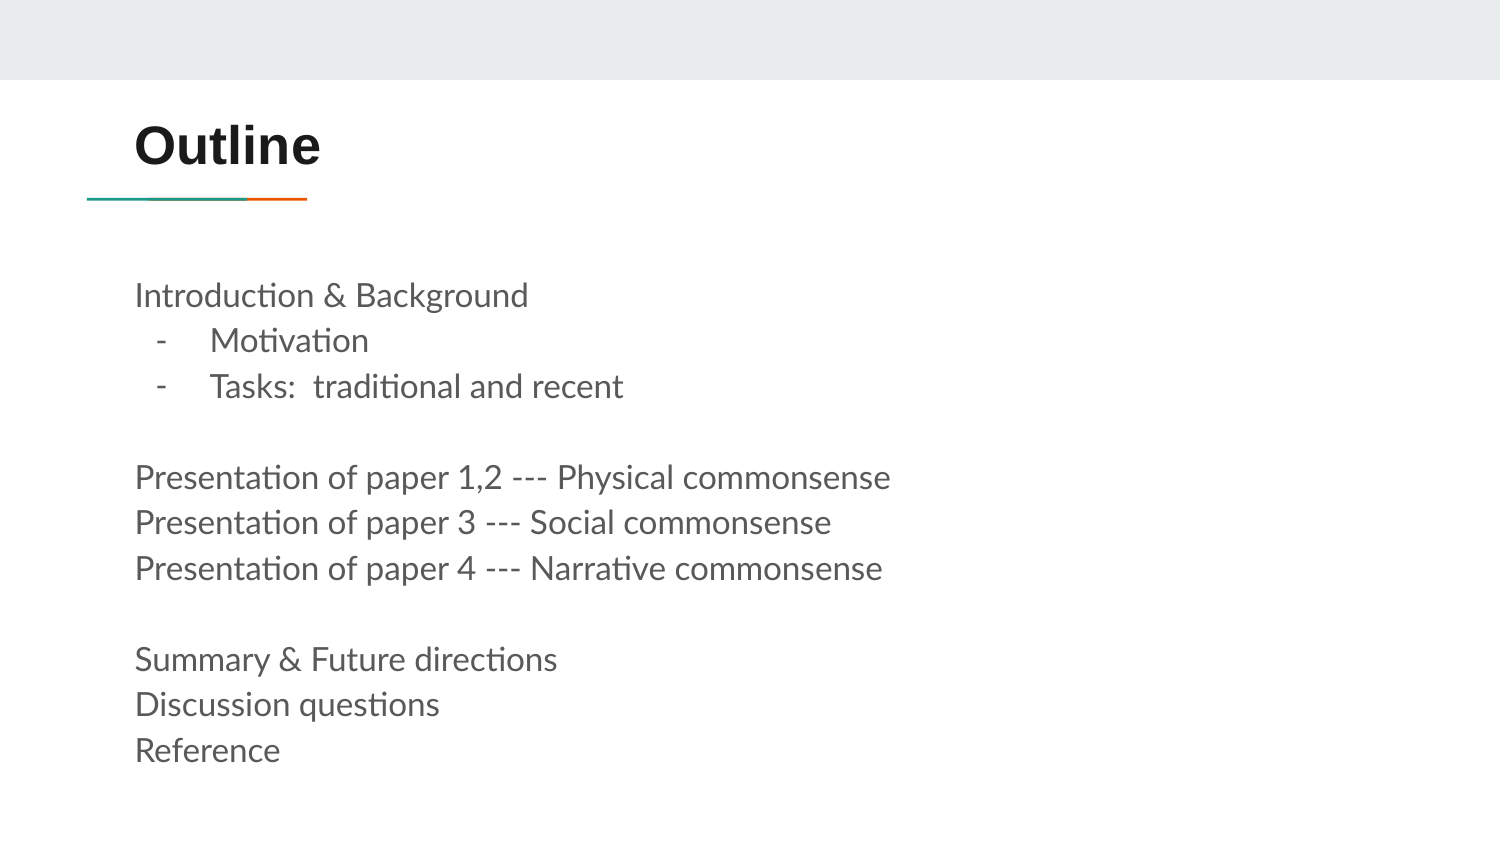

# Outline
Introduction & Background
Motivation
Tasks:  traditional and recent

Presentation of paper 1,2 --- Physical commonsense
Presentation of paper 3 --- Social commonsense
Presentation of paper 4 --- Narrative commonsense

Summary & Future directions
Discussion questions
Reference